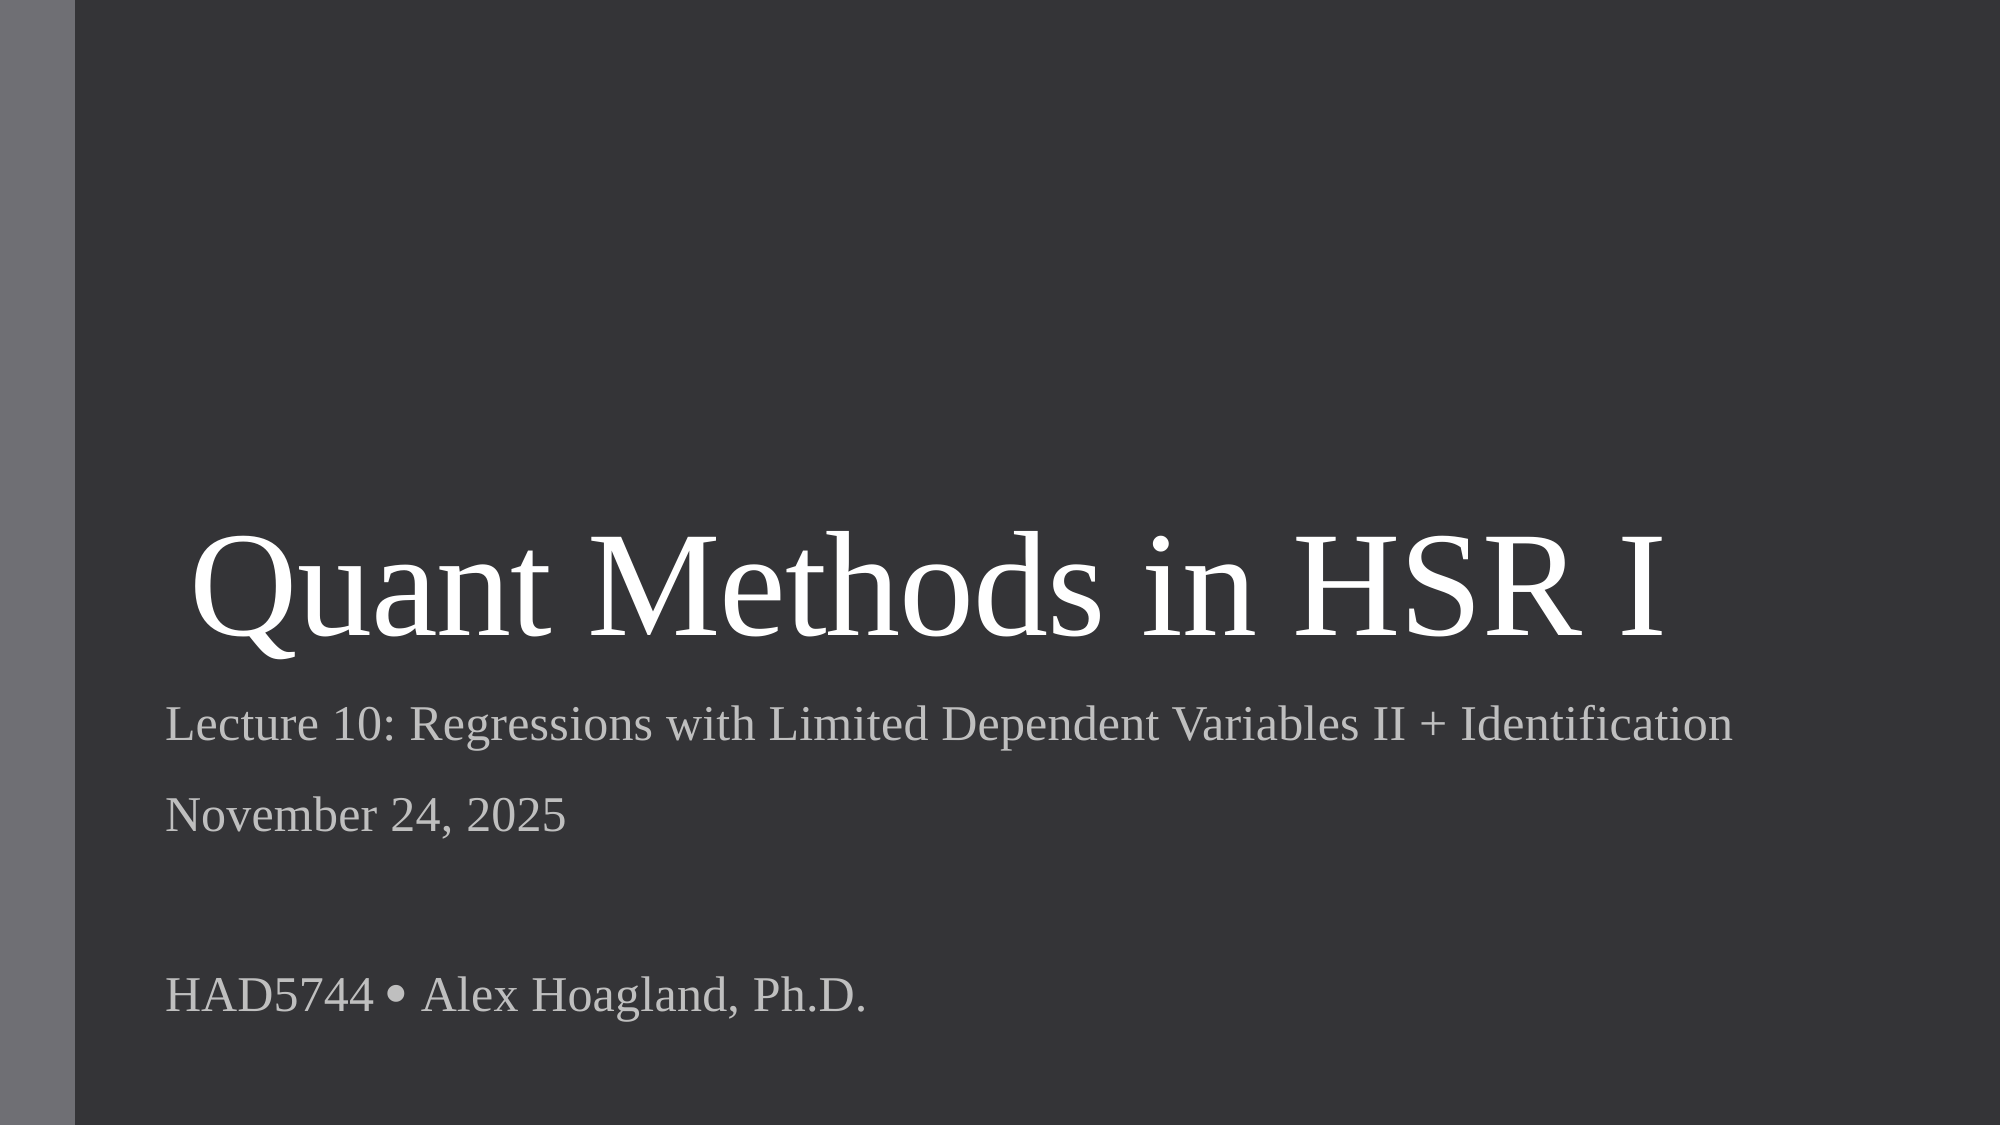

# Quant Methods in HSR I
Lecture 10: Regressions with Limited Dependent Variables II + Identification
November 24, 2025

HAD5744 • Alex Hoagland, Ph.D.